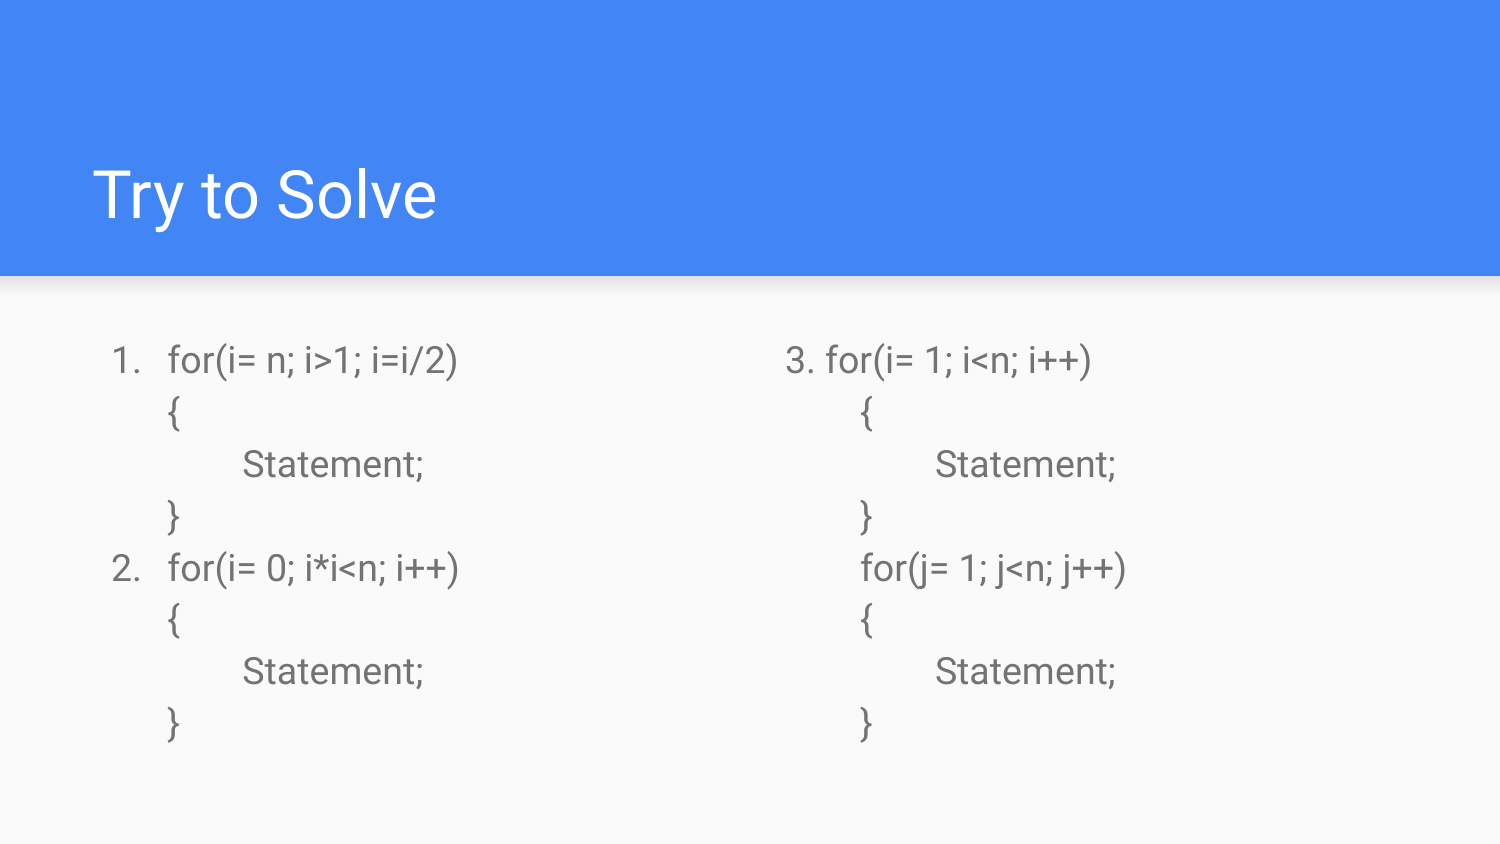

# Try to Solve
for(i= n; i>1; i=i/2)
{
 	Statement;
}
for(i= 0; i*i<n; i++)
{
 	Statement;
}
3. for(i= 1; i<n; i++)
{
 	Statement;
}
for(j= 1; j<n; j++)
{
 	Statement;
}